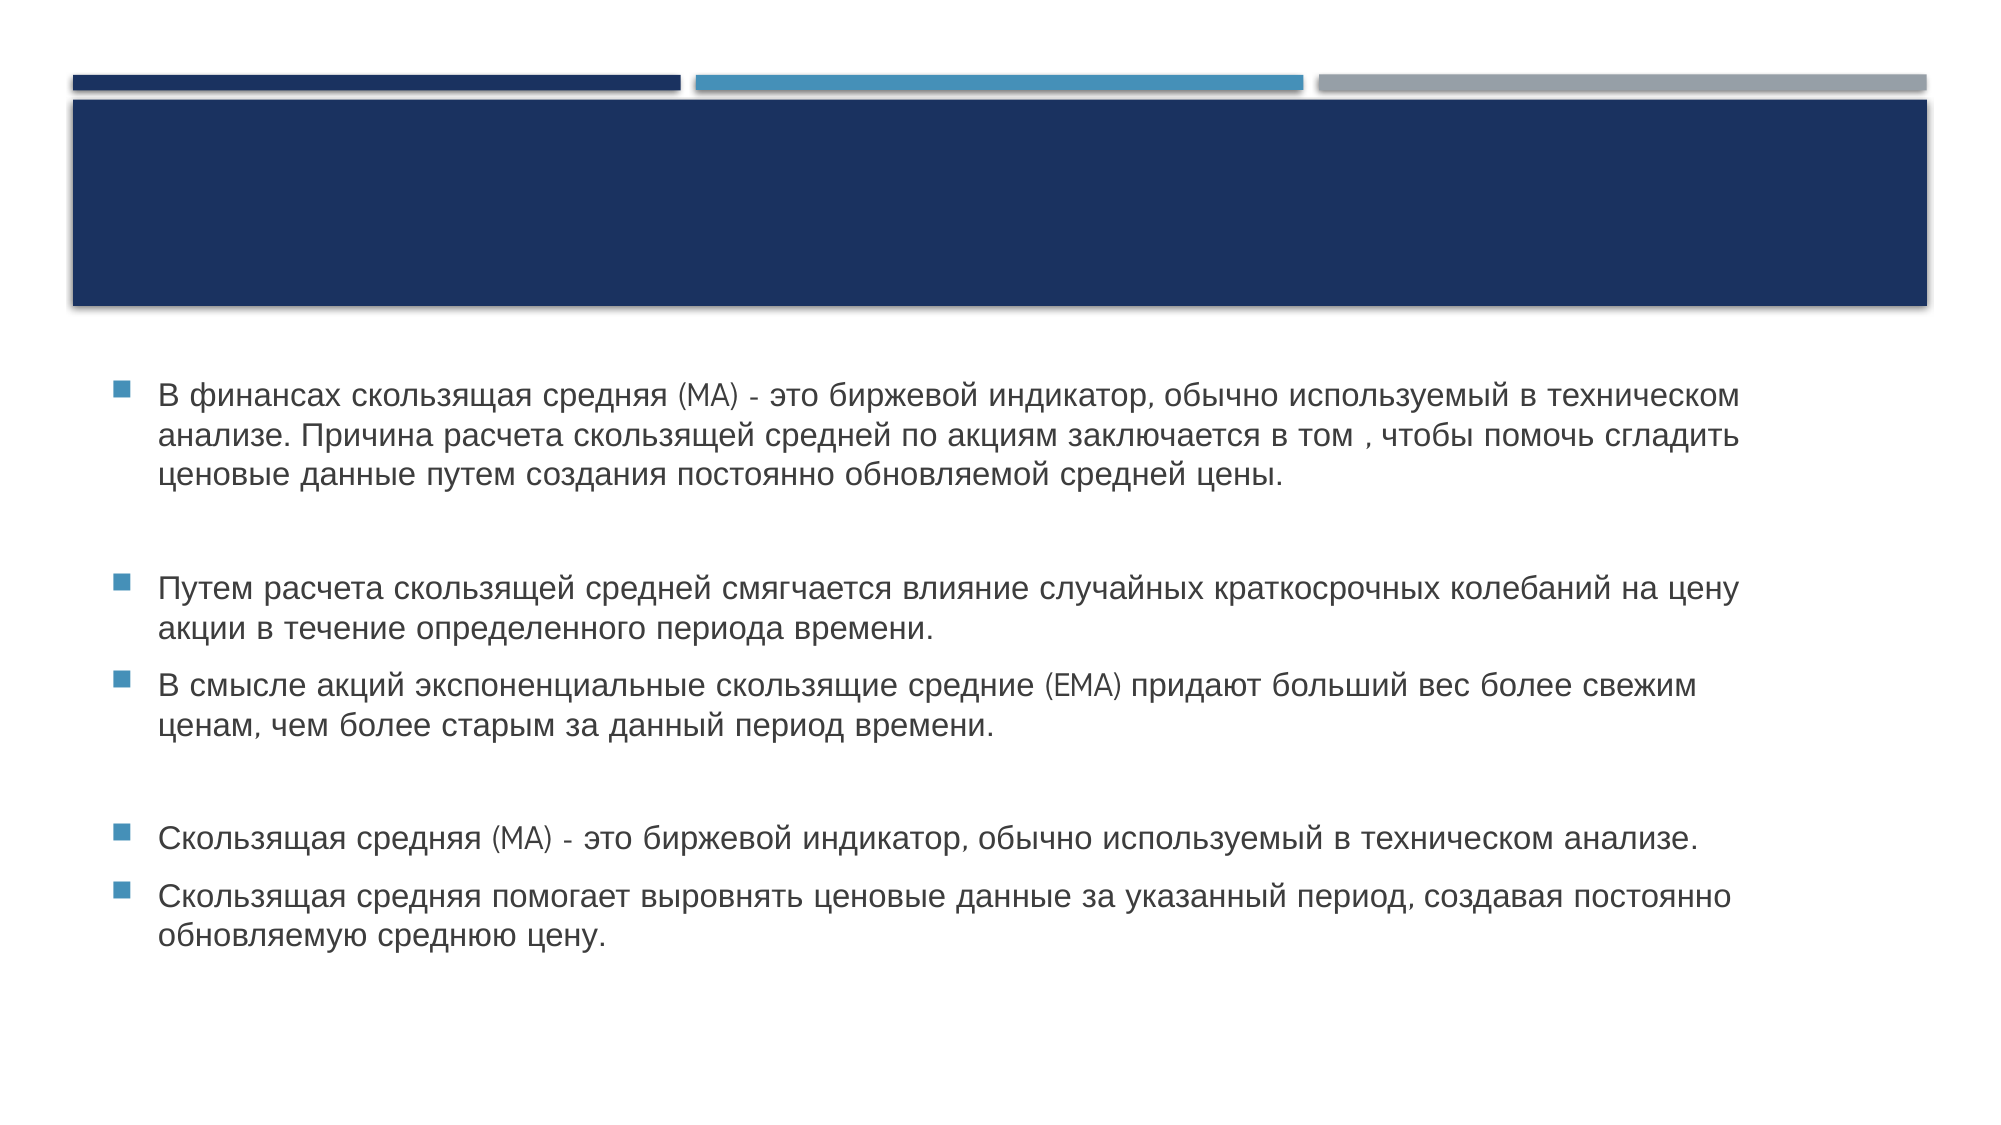

В финансах скользящая средняя (MA) - это биржевой индикатор, обычно используемый в техническом анализе. Причина расчета скользящей средней по акциям заключается в том , чтобы помочь сгладить ценовые данные путем создания постоянно обновляемой средней цены.

Путем расчета скользящей средней смягчается влияние случайных краткосрочных колебаний на цену акции в течение определенного периода времени.
В смысле акций экспоненциальные скользящие средние (EMA) придают больший вес более свежим ценам, чем более старым за данный период времени.

Скользящая средняя (MA) - это биржевой индикатор, обычно используемый в техническом анализе.
Скользящая средняя помогает выровнять ценовые данные за указанный период, создавая постоянно обновляемую среднюю цену.